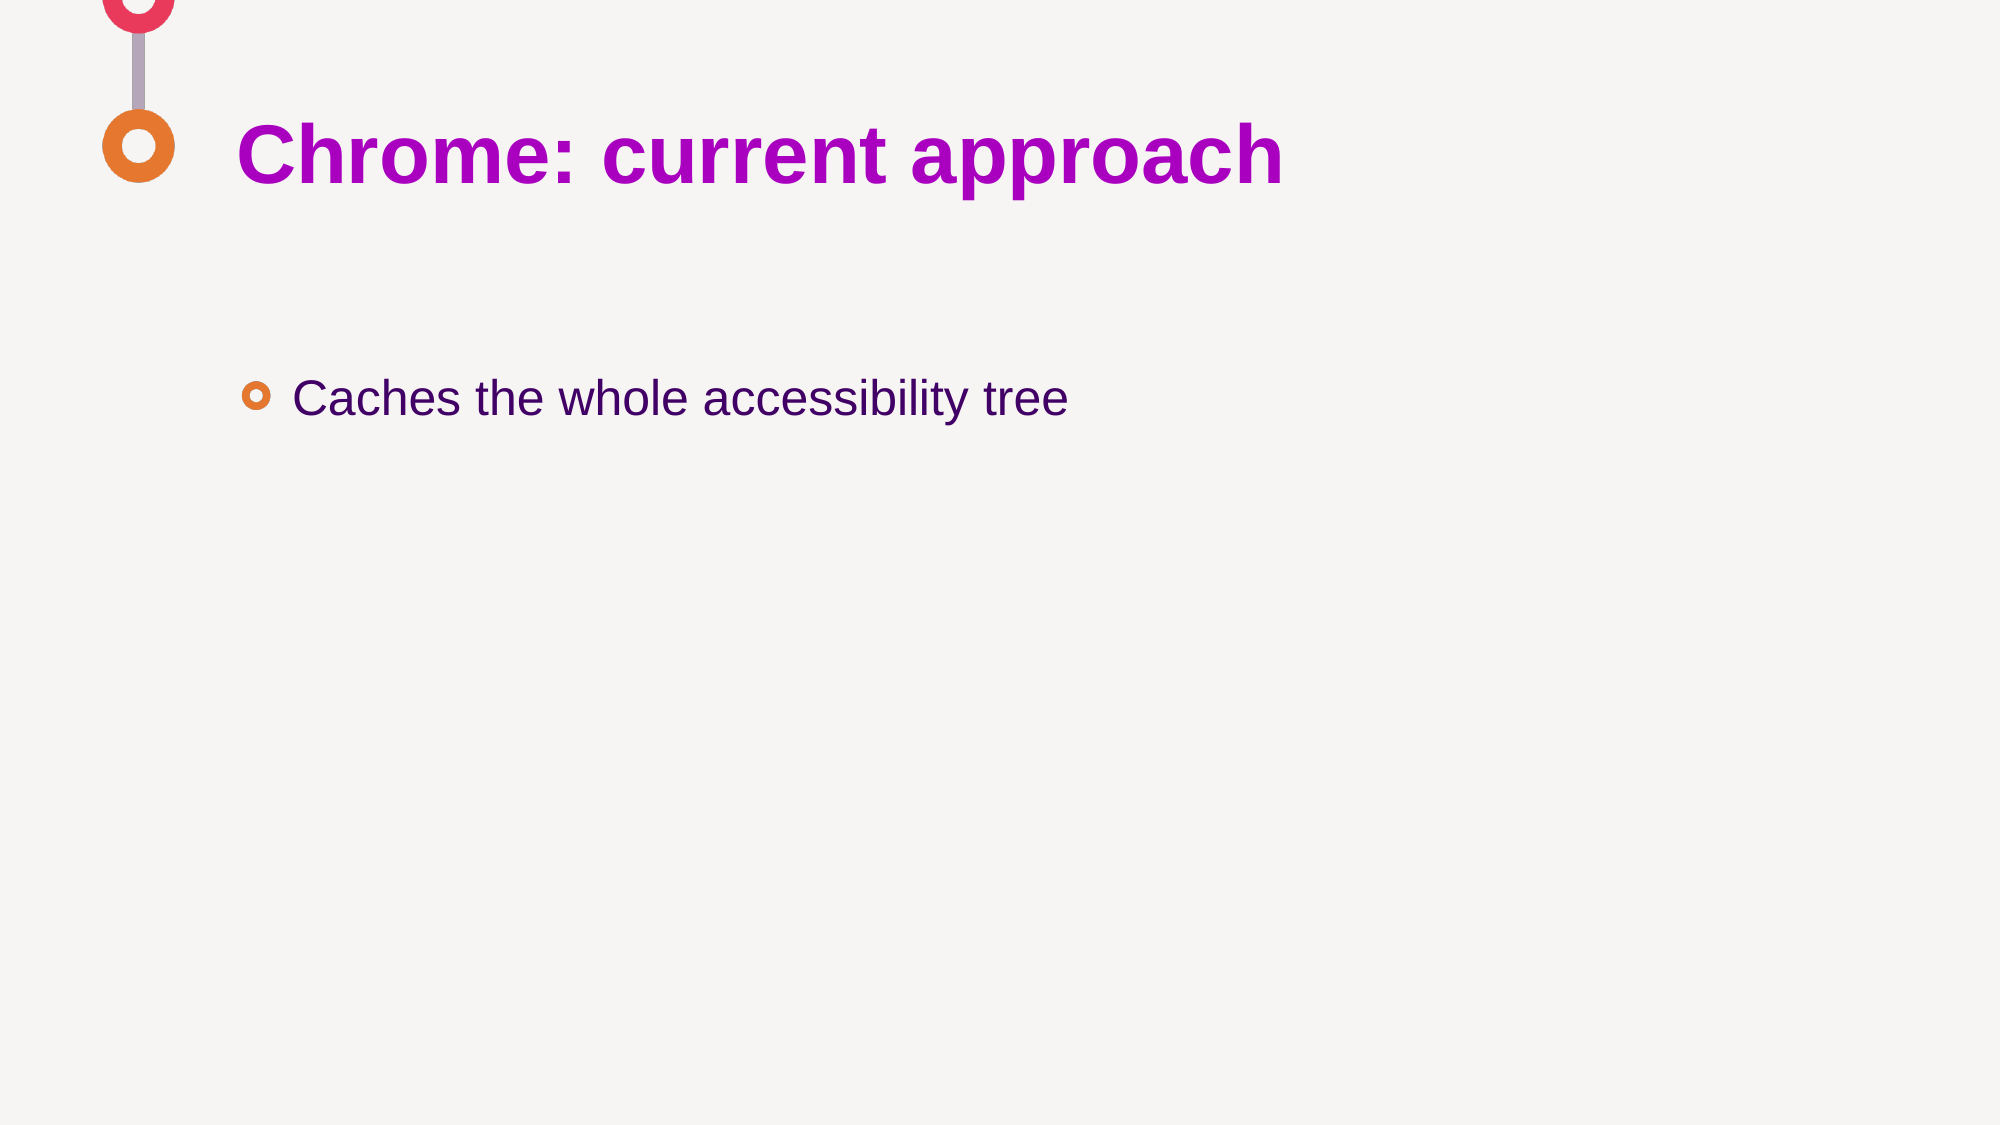

# Chrome: current approach
Caches the whole accessibility tree